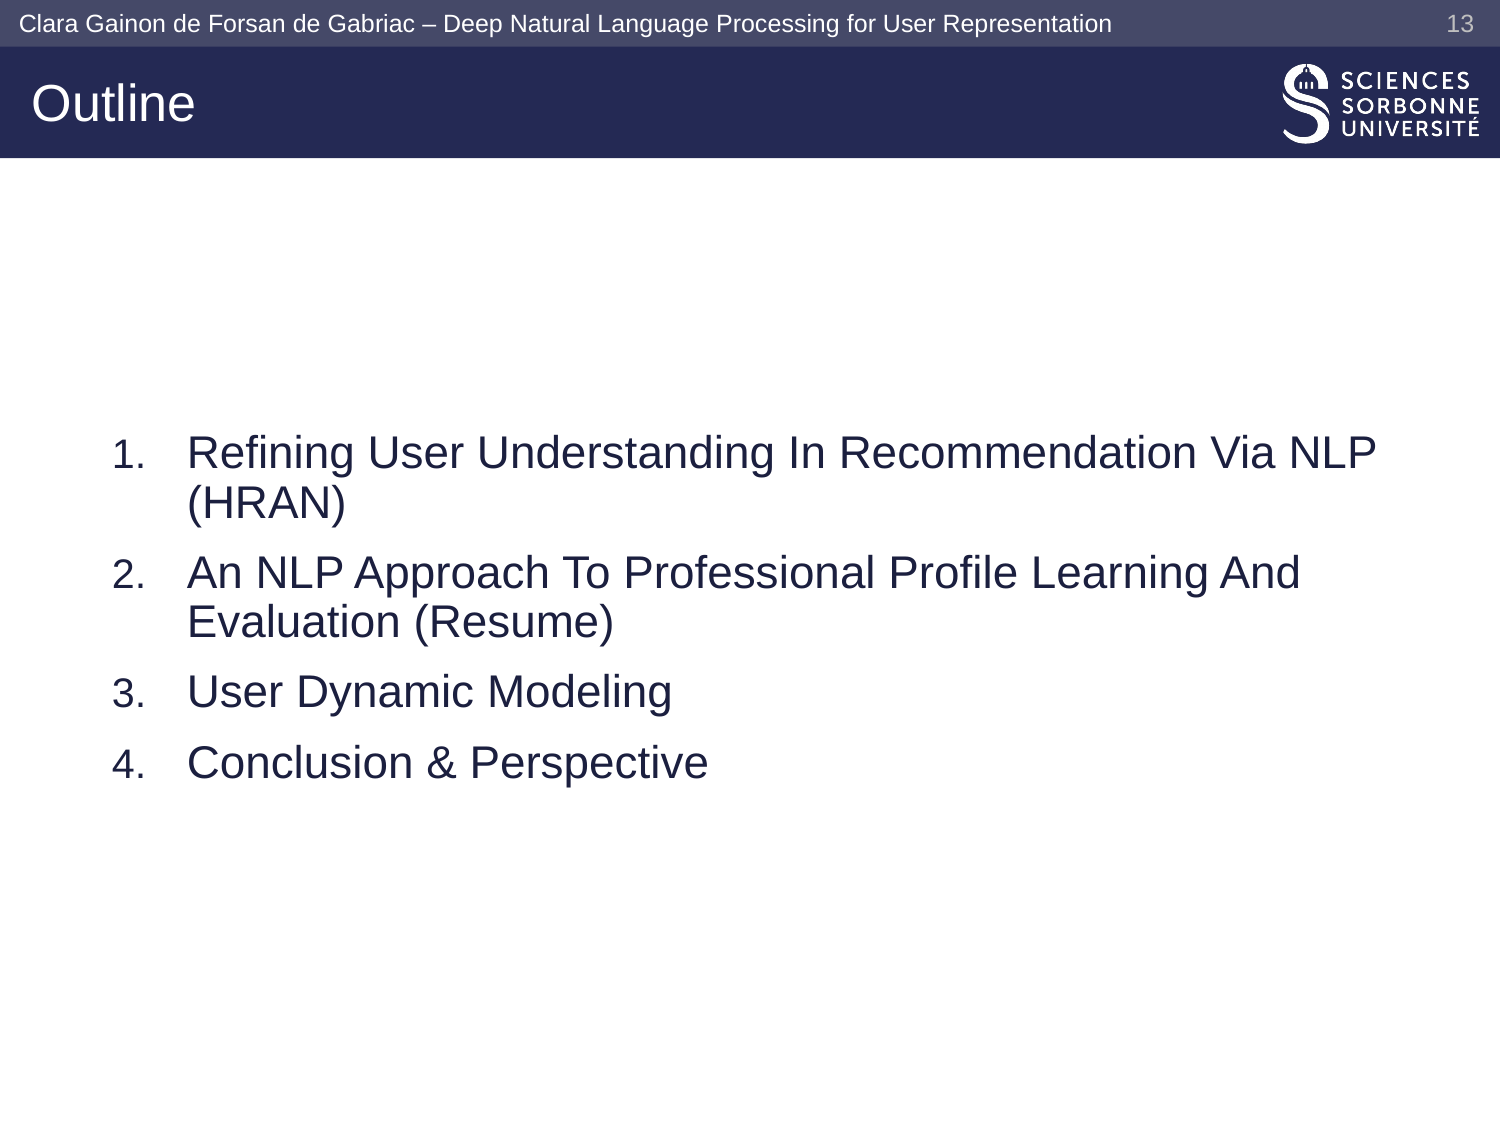

13
# Outline
Refining User Understanding In Recommendation Via NLP (HRAN)
An NLP Approach To Professional Profile Learning And Evaluation (Resume)
User Dynamic Modeling
Conclusion & Perspective